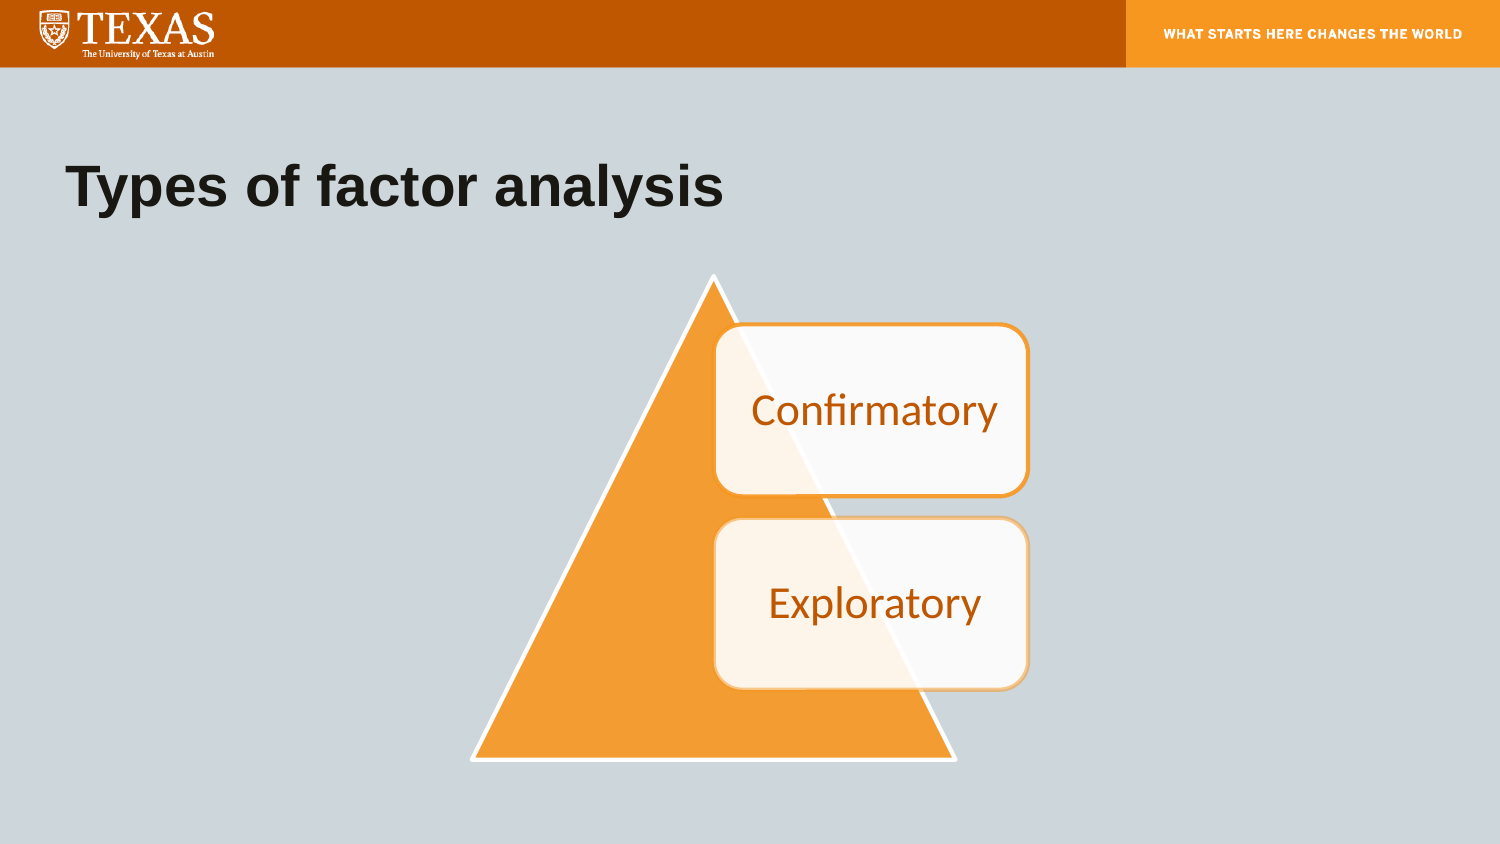

# Types of factor analysis
Confirmatory
Exploratory